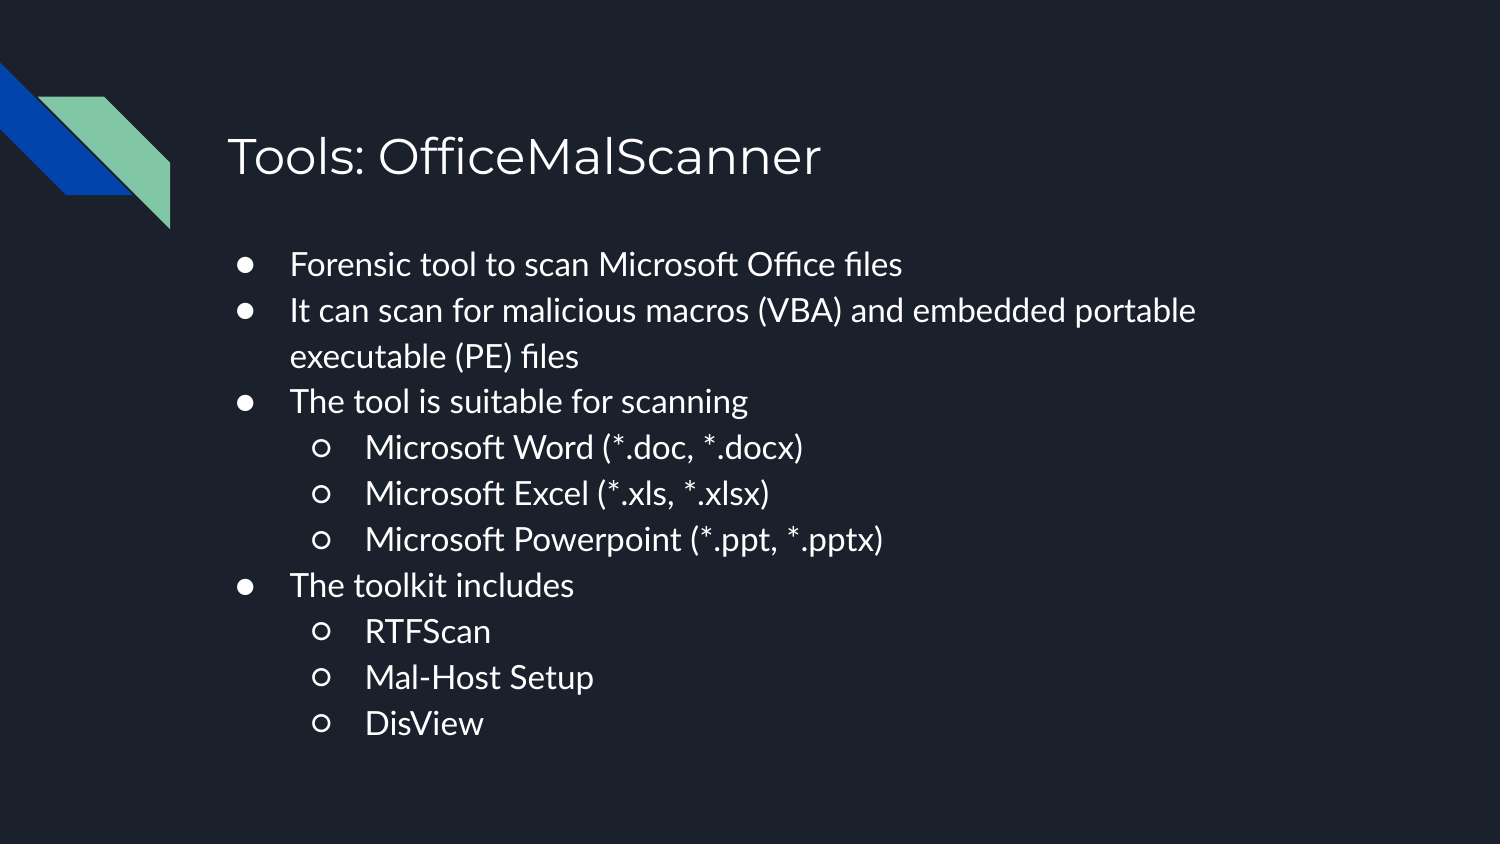

# Tools: OfficeMalScanner
Forensic tool to scan Microsoft Office files
It can scan for malicious macros (VBA) and embedded portable executable (PE) files
The tool is suitable for scanning
Microsoft Word (*.doc, *.docx)
Microsoft Excel (*.xls, *.xlsx)
Microsoft Powerpoint (*.ppt, *.pptx)
The toolkit includes
RTFScan
Mal-Host Setup
DisView